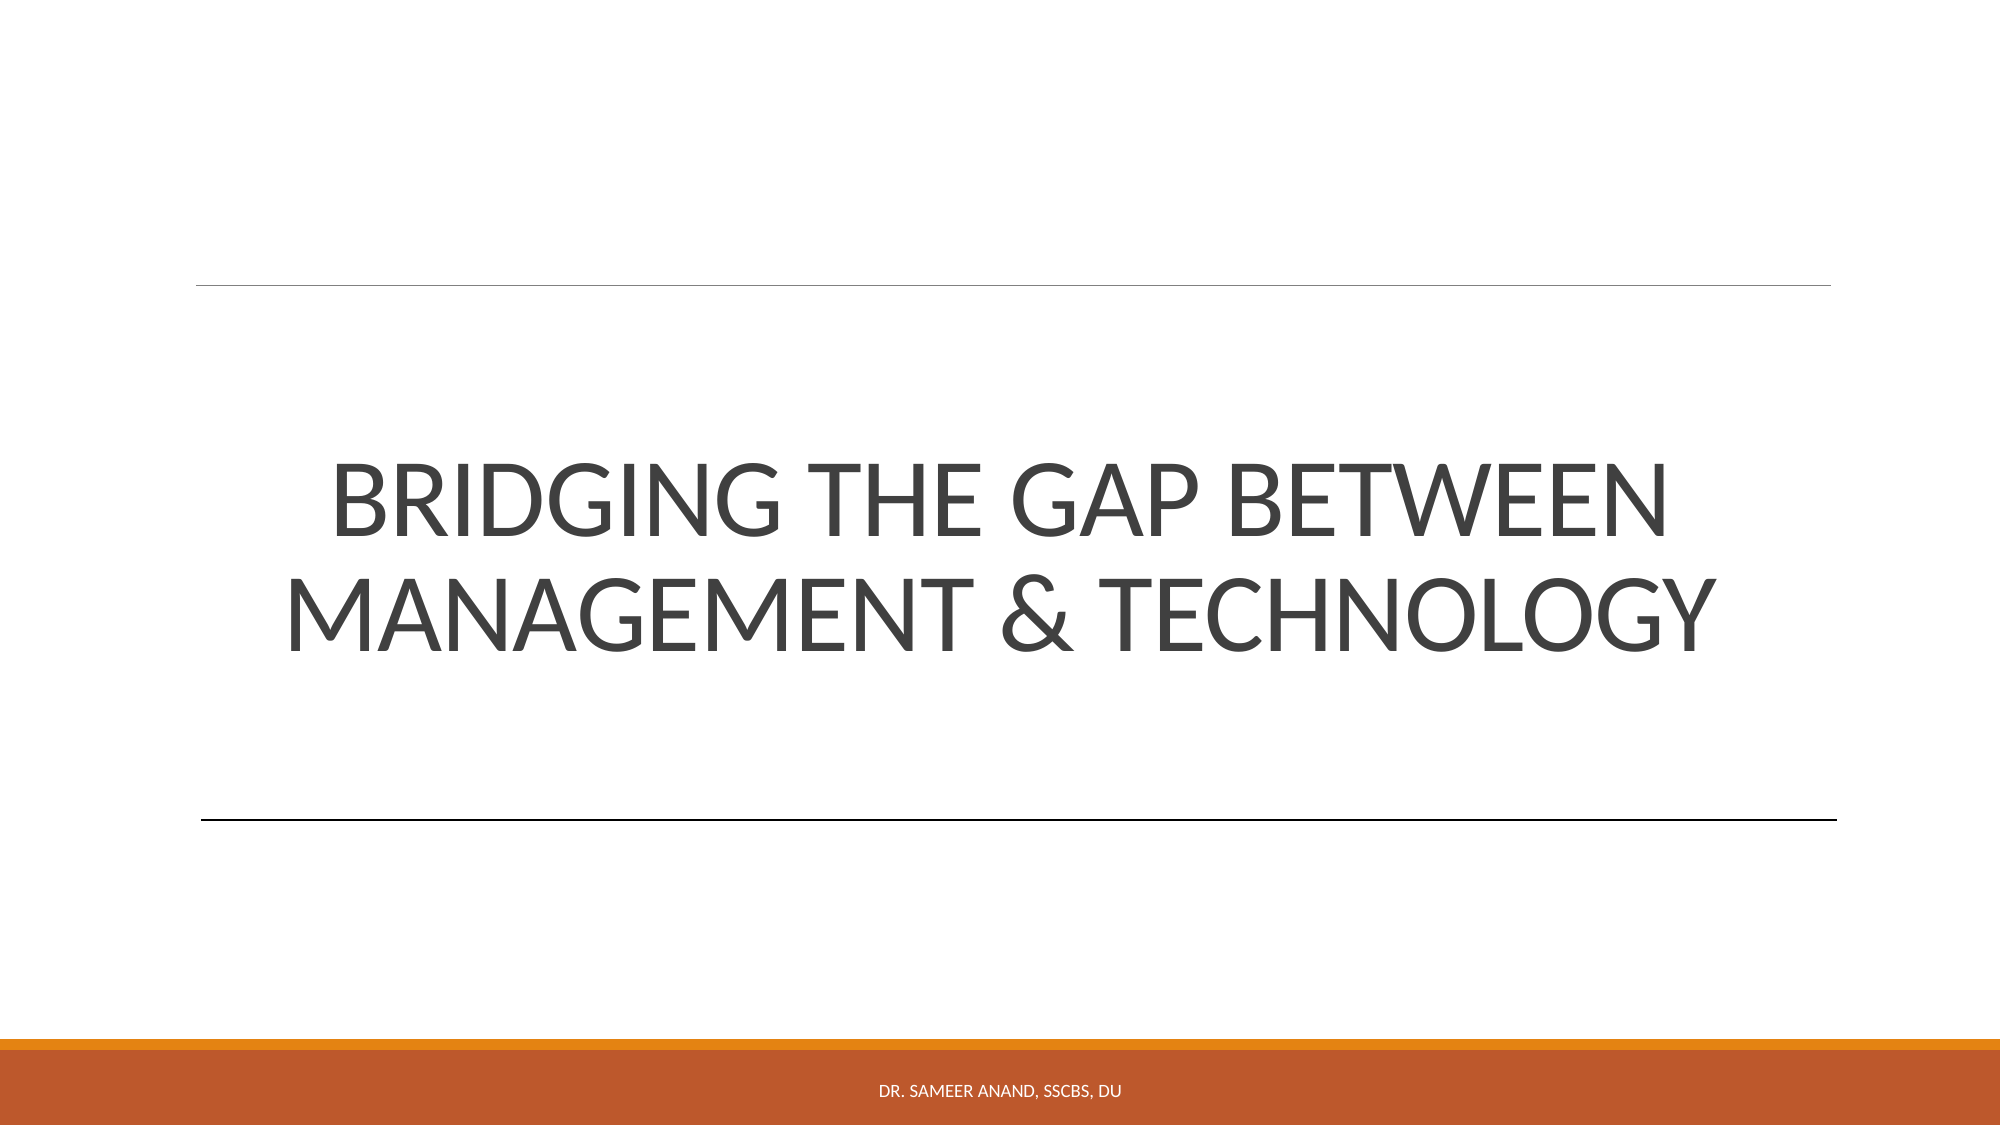

# BRIDGING THE GAP BETWEEN MANAGEMENT & TECHNOLOGY
Dr. Sameer Anand, SSCBS, DU